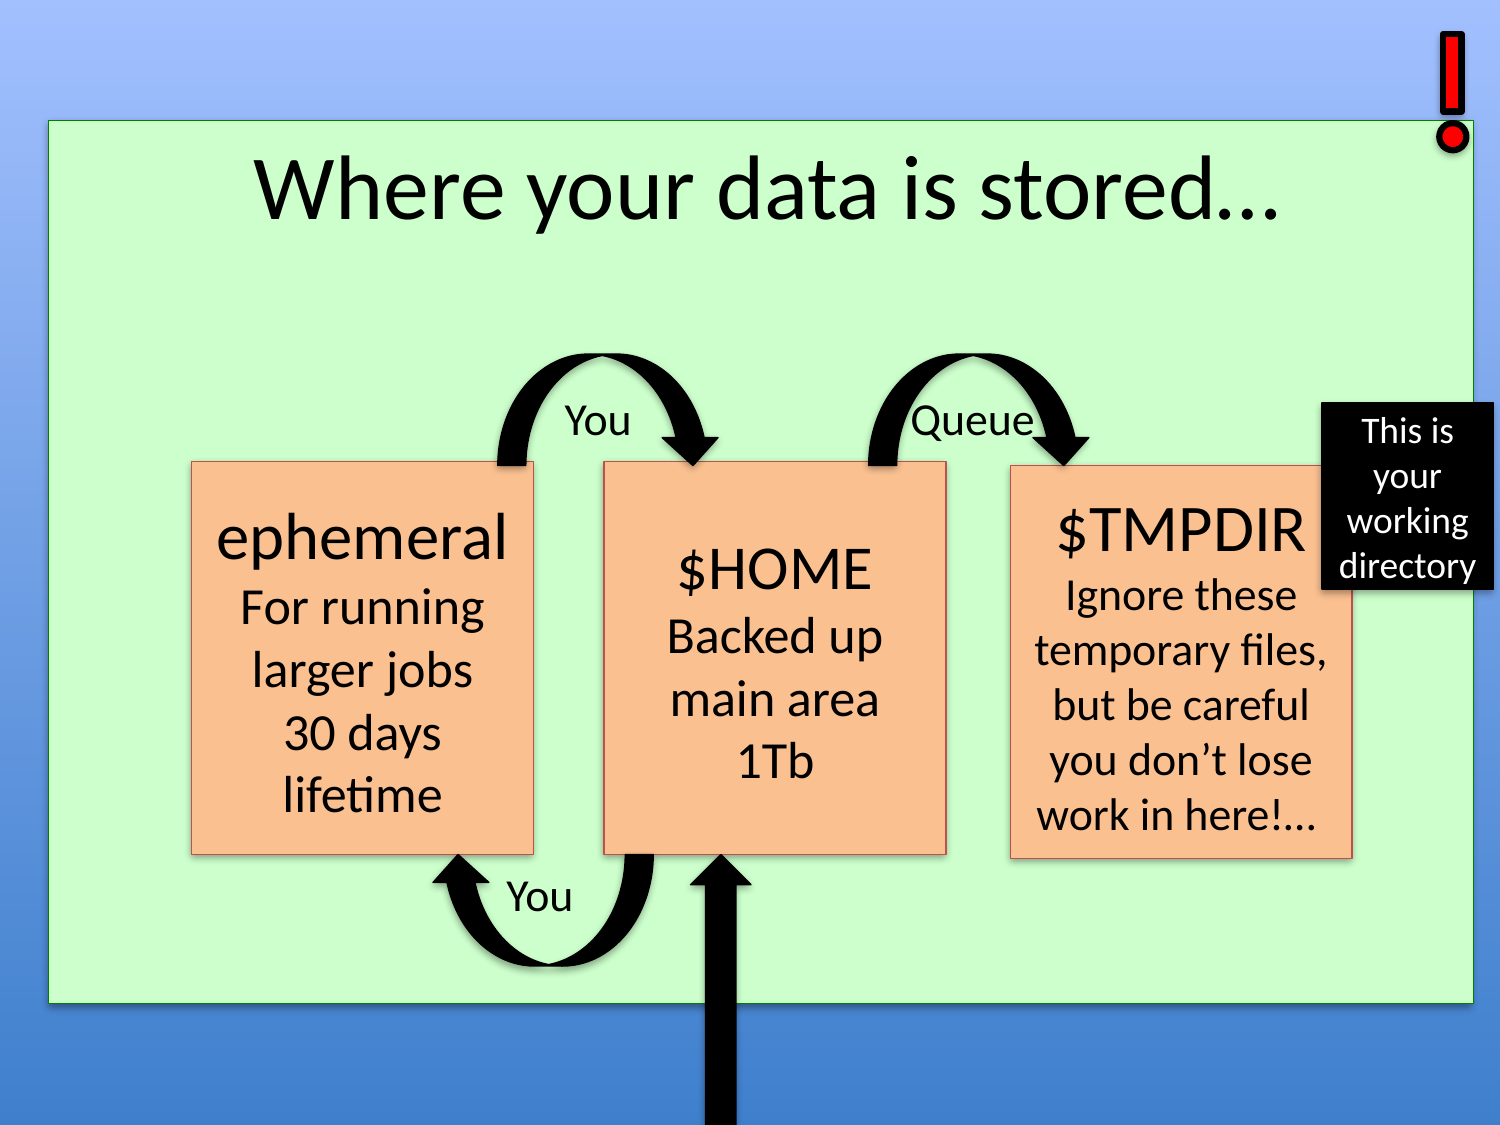

# Where your data is stored…

Queue
You
This is your working directory
ephemeralFor running larger jobs
30 days lifetime
$HOME
Backed up main area
1Tb
$TMPDIR
Ignore these temporary files, but be careful you don’t lose work in here!…

You